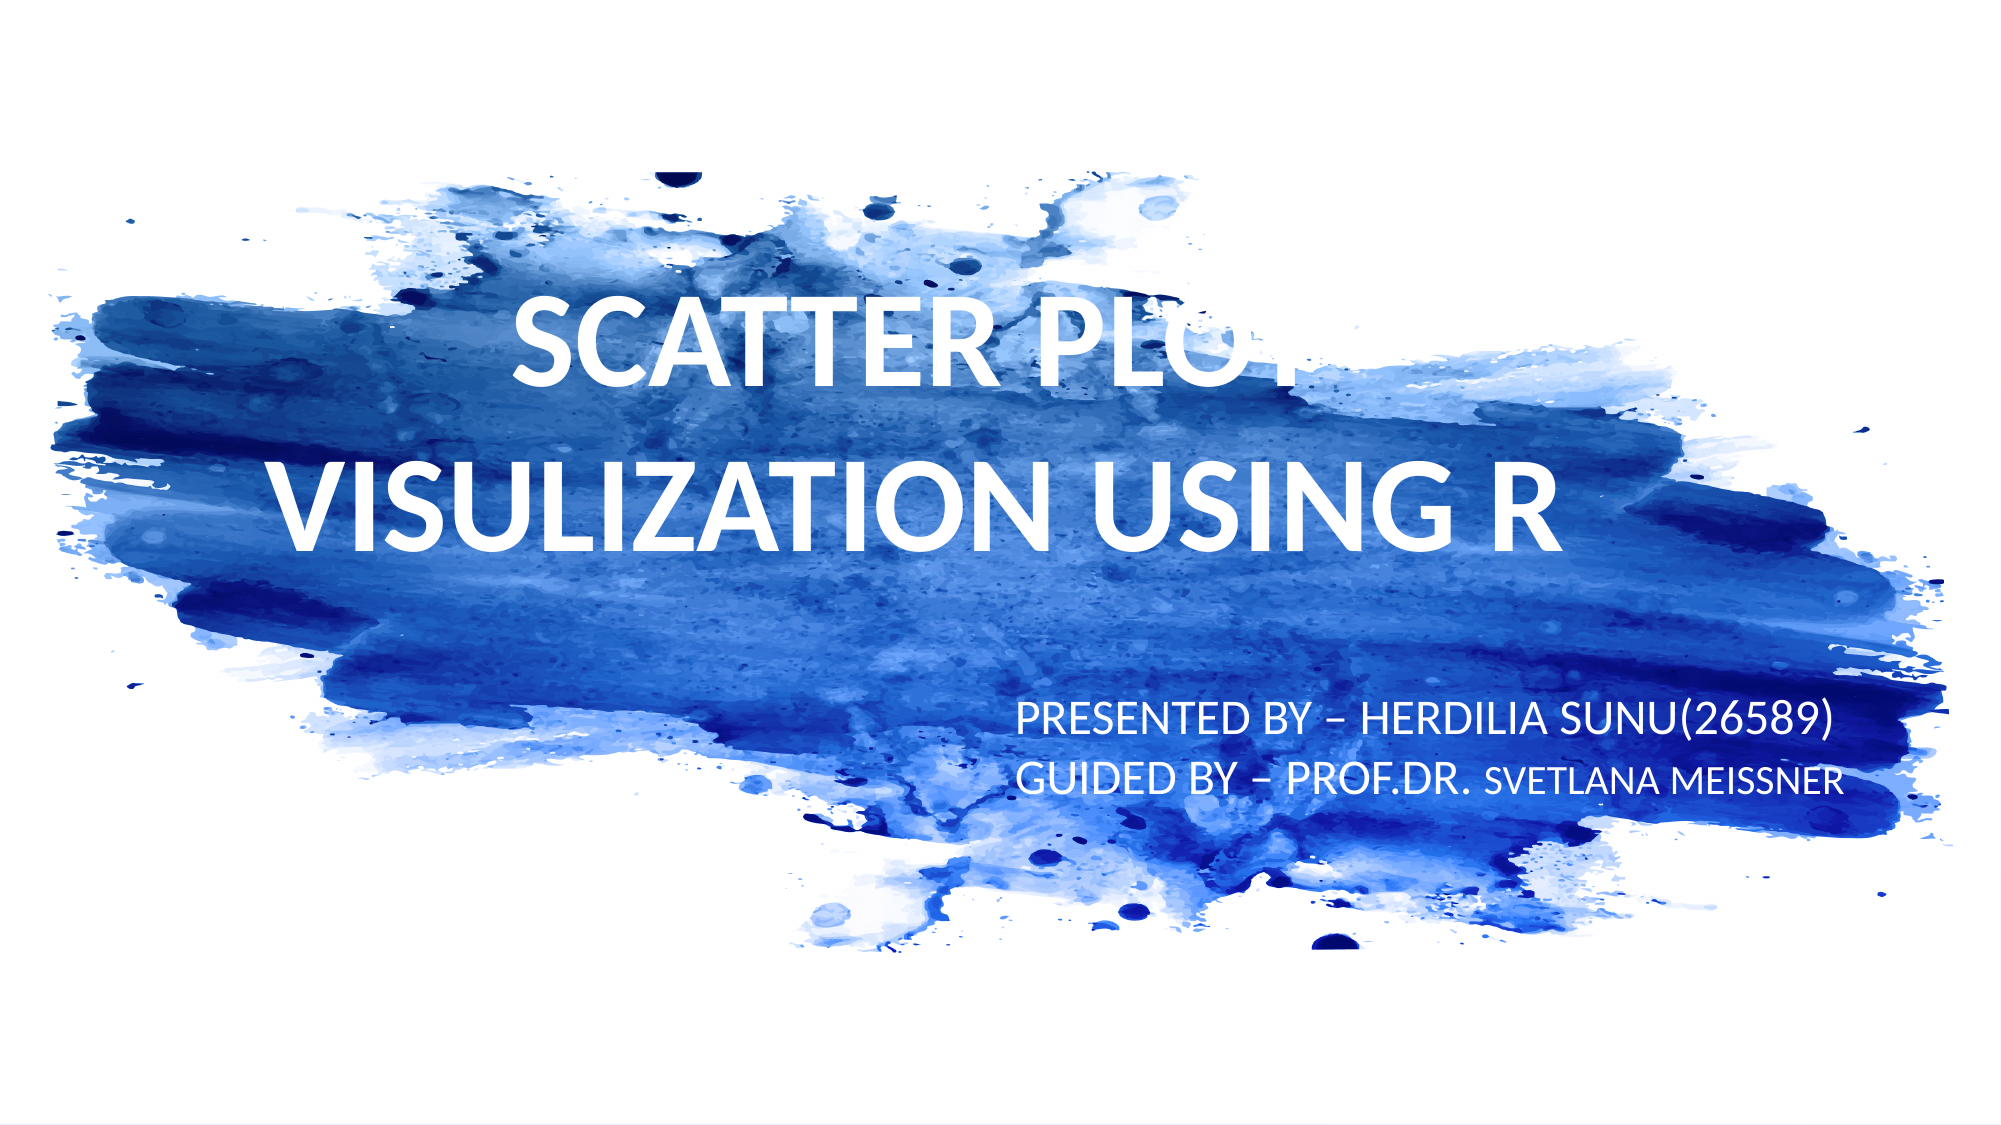

SCATTER PLOT VISULIZATION USING R
PRESENTED BY – HERDILIA SUNU(26589)
GUIDED BY – PROF.DR. SVETLANA MEISSNER